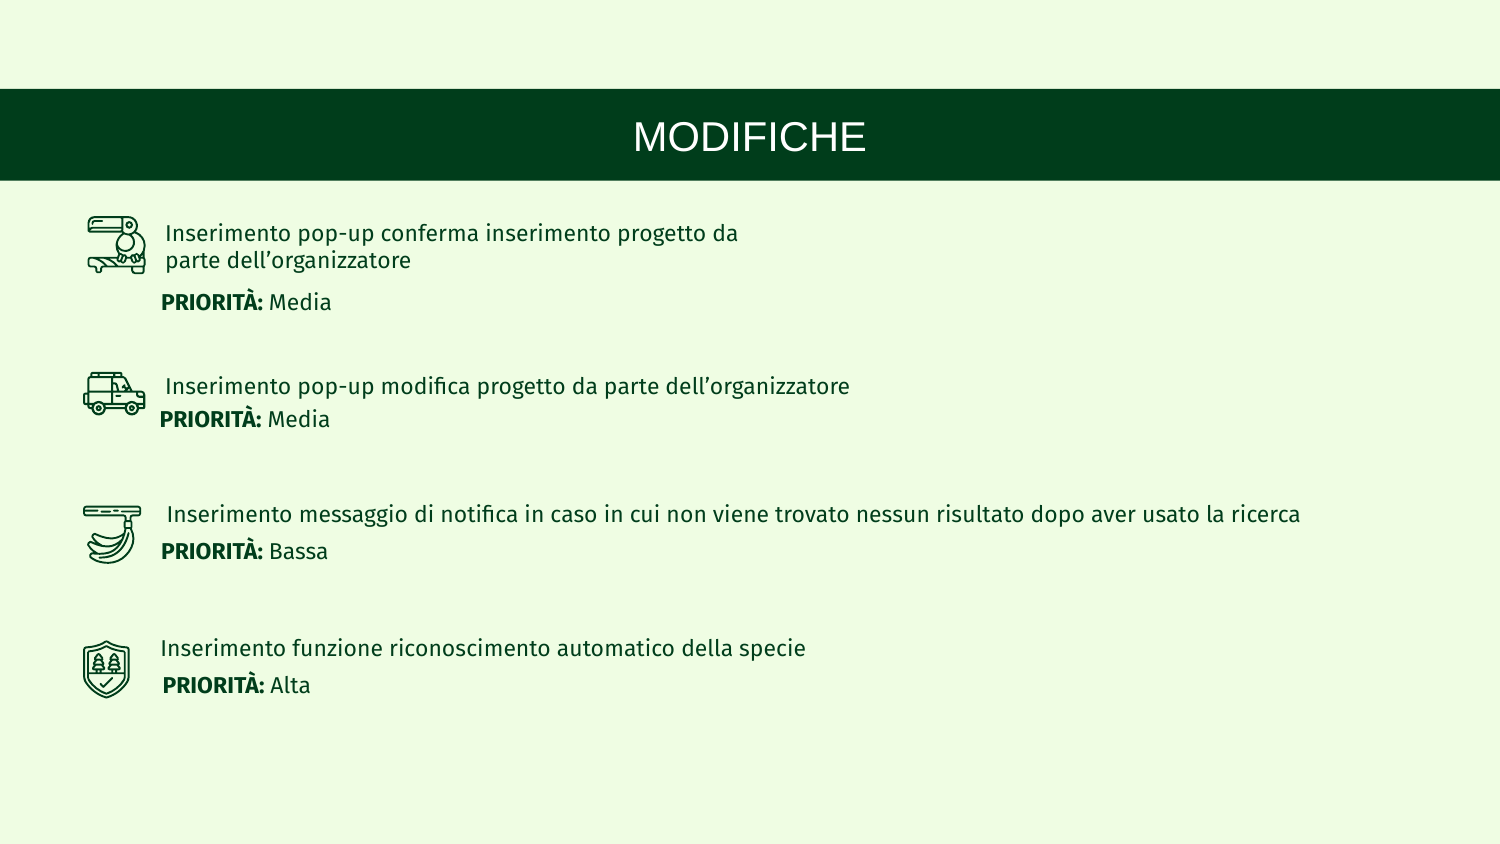

# MODIFICHE
Inserimento pop-up conferma inserimento progetto da parte dell’organizzatore

PRIORITÀ: Media
Inserimento pop-up modifica progetto da parte dell’organizzatore

PRIORITÀ: Media
Inserimento messaggio di notifica in caso in cui non viene trovato nessun risultato dopo aver usato la ricerca

PRIORITÀ: Bassa
Inserimento funzione riconoscimento automatico della specie

PRIORITÀ: Alta